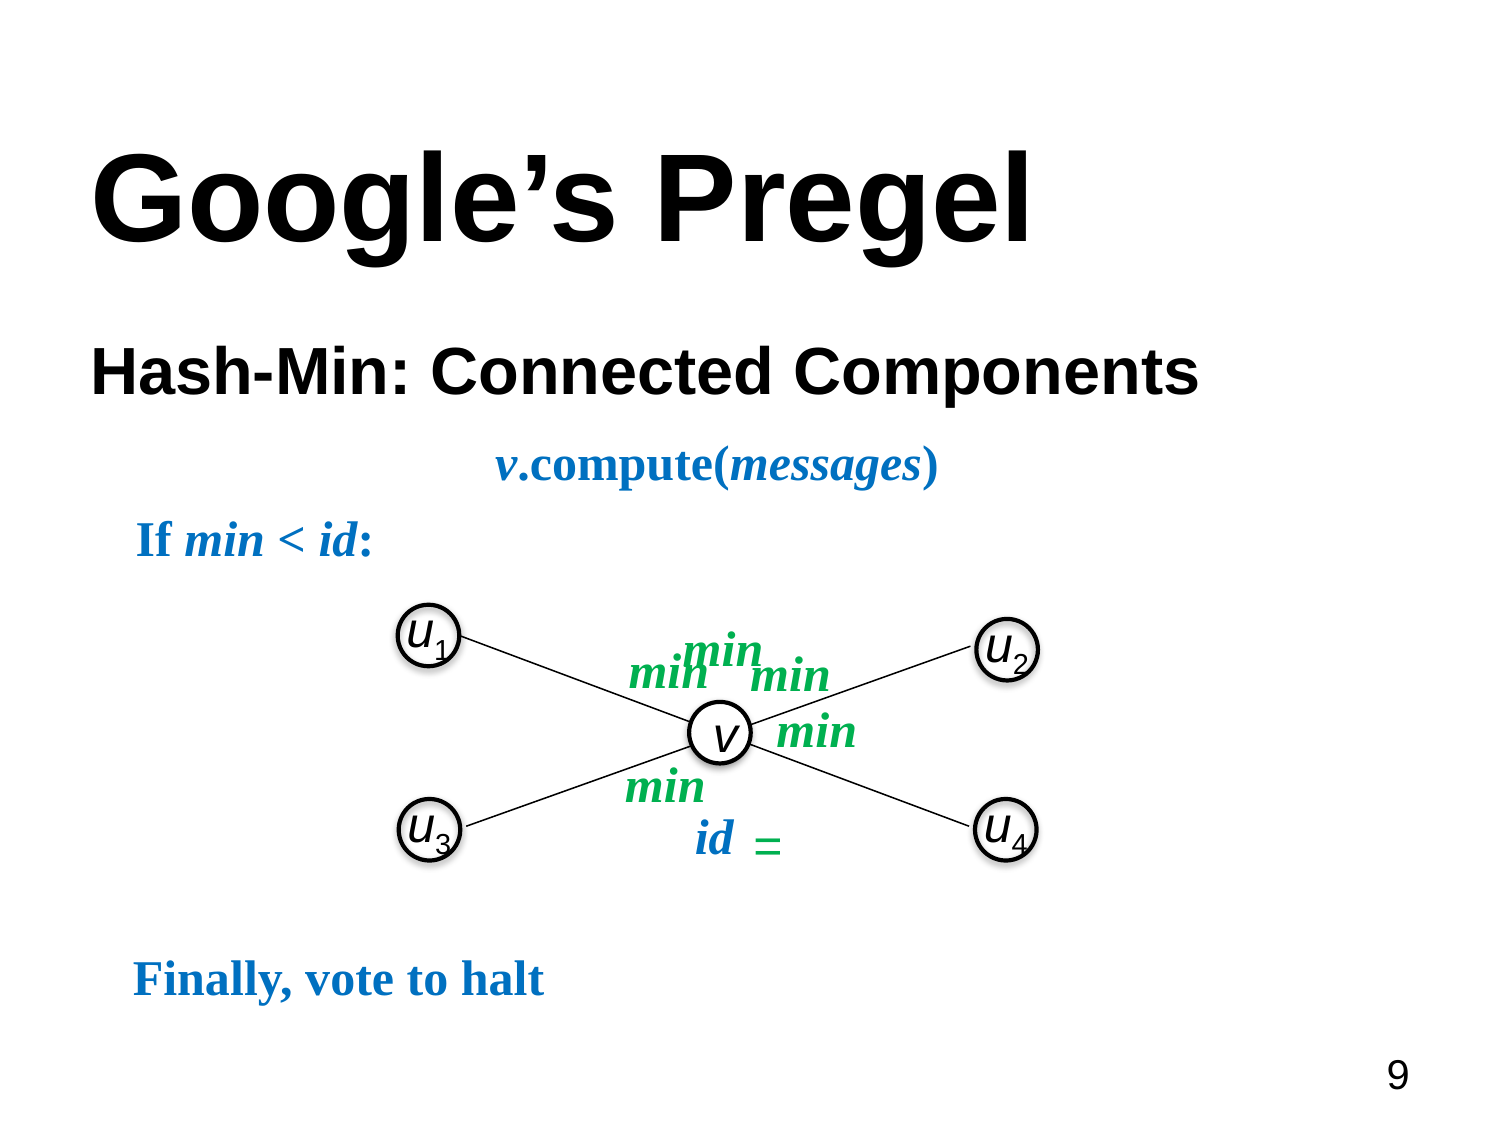

# Google’s Pregel
Hash-Min: Connected Components
v.compute(messages)
If min < id:
u1

u2

min
min
min
min
v
min
u3

u4

id
=
Finally, vote to halt
9